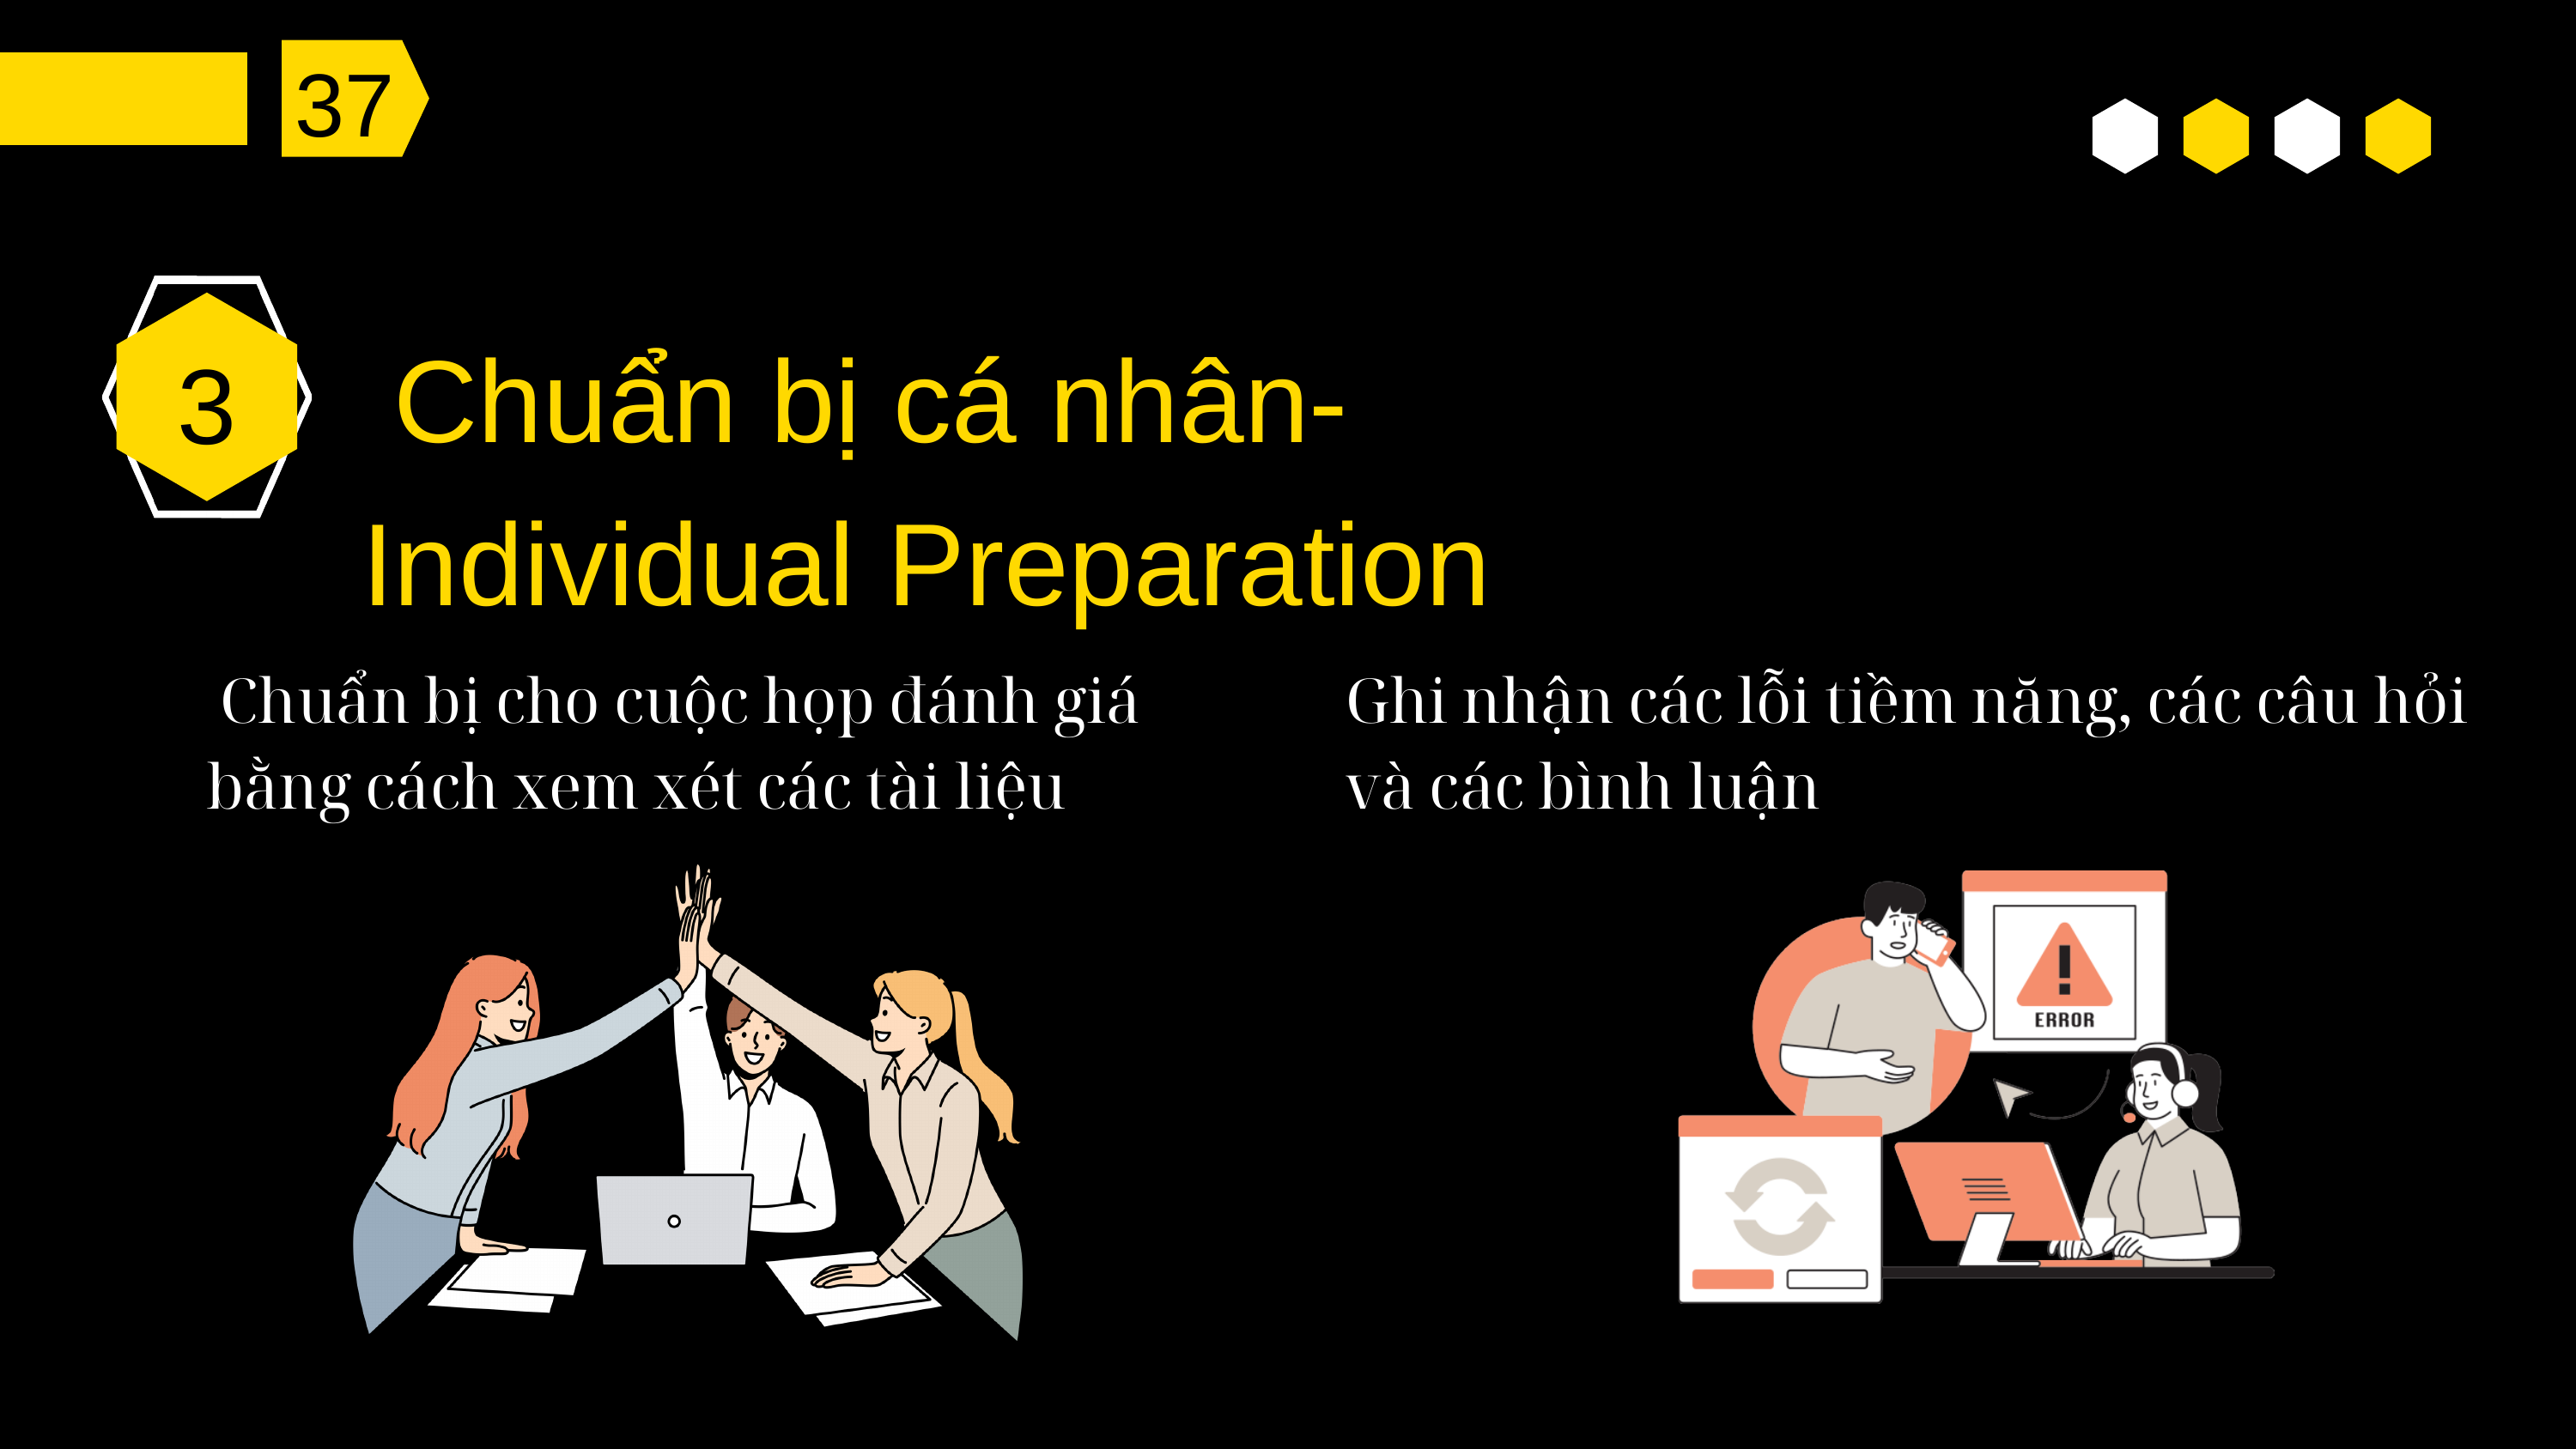

37

 Chuẩn bị cá nhân- Individual Preparation

3
 Chuẩn bị cho cuộc họp đánh giá bằng cách xem xét các tài liệu
Ghi nhận các lỗi tiềm năng, các câu hỏi và các bình luận